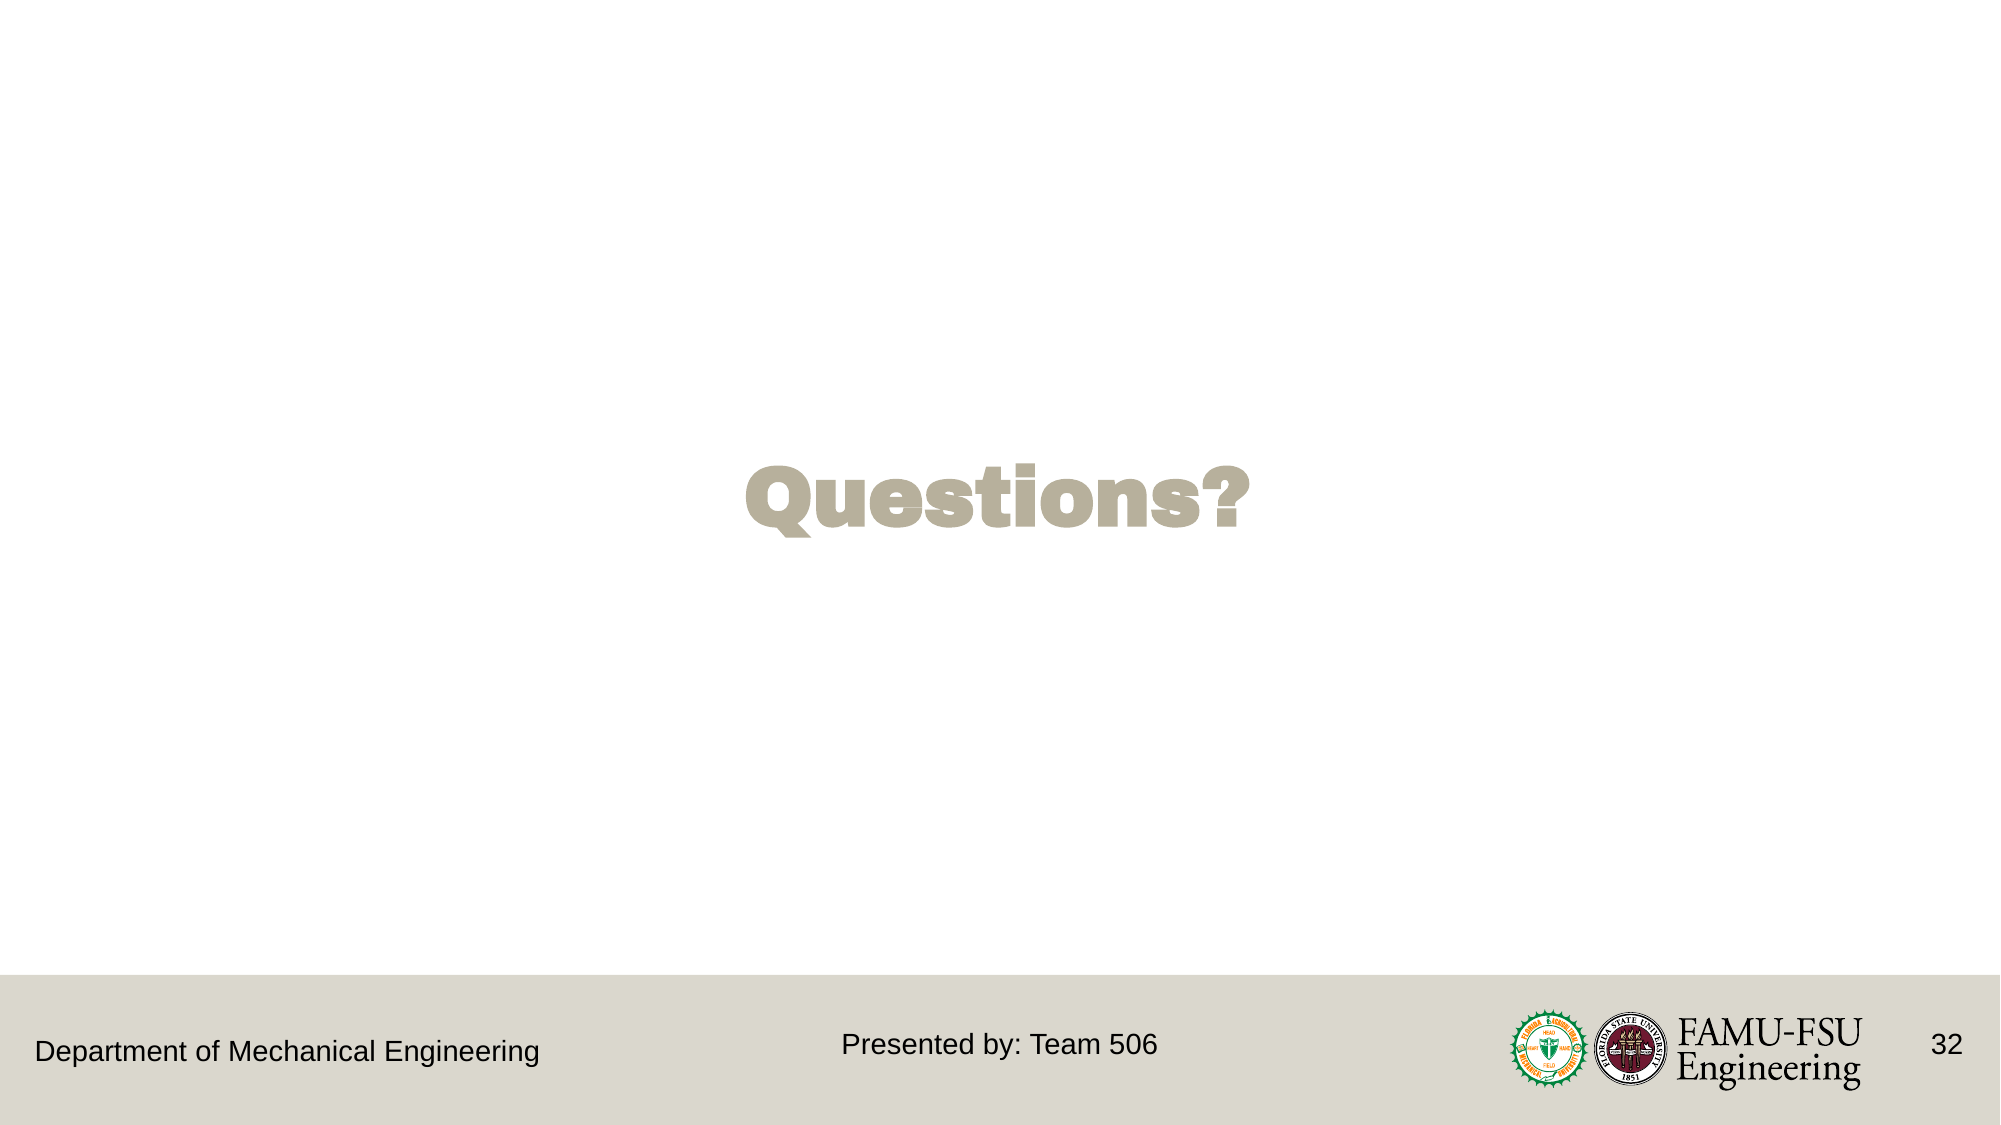

# Questions?
Presented by: Team 506
32